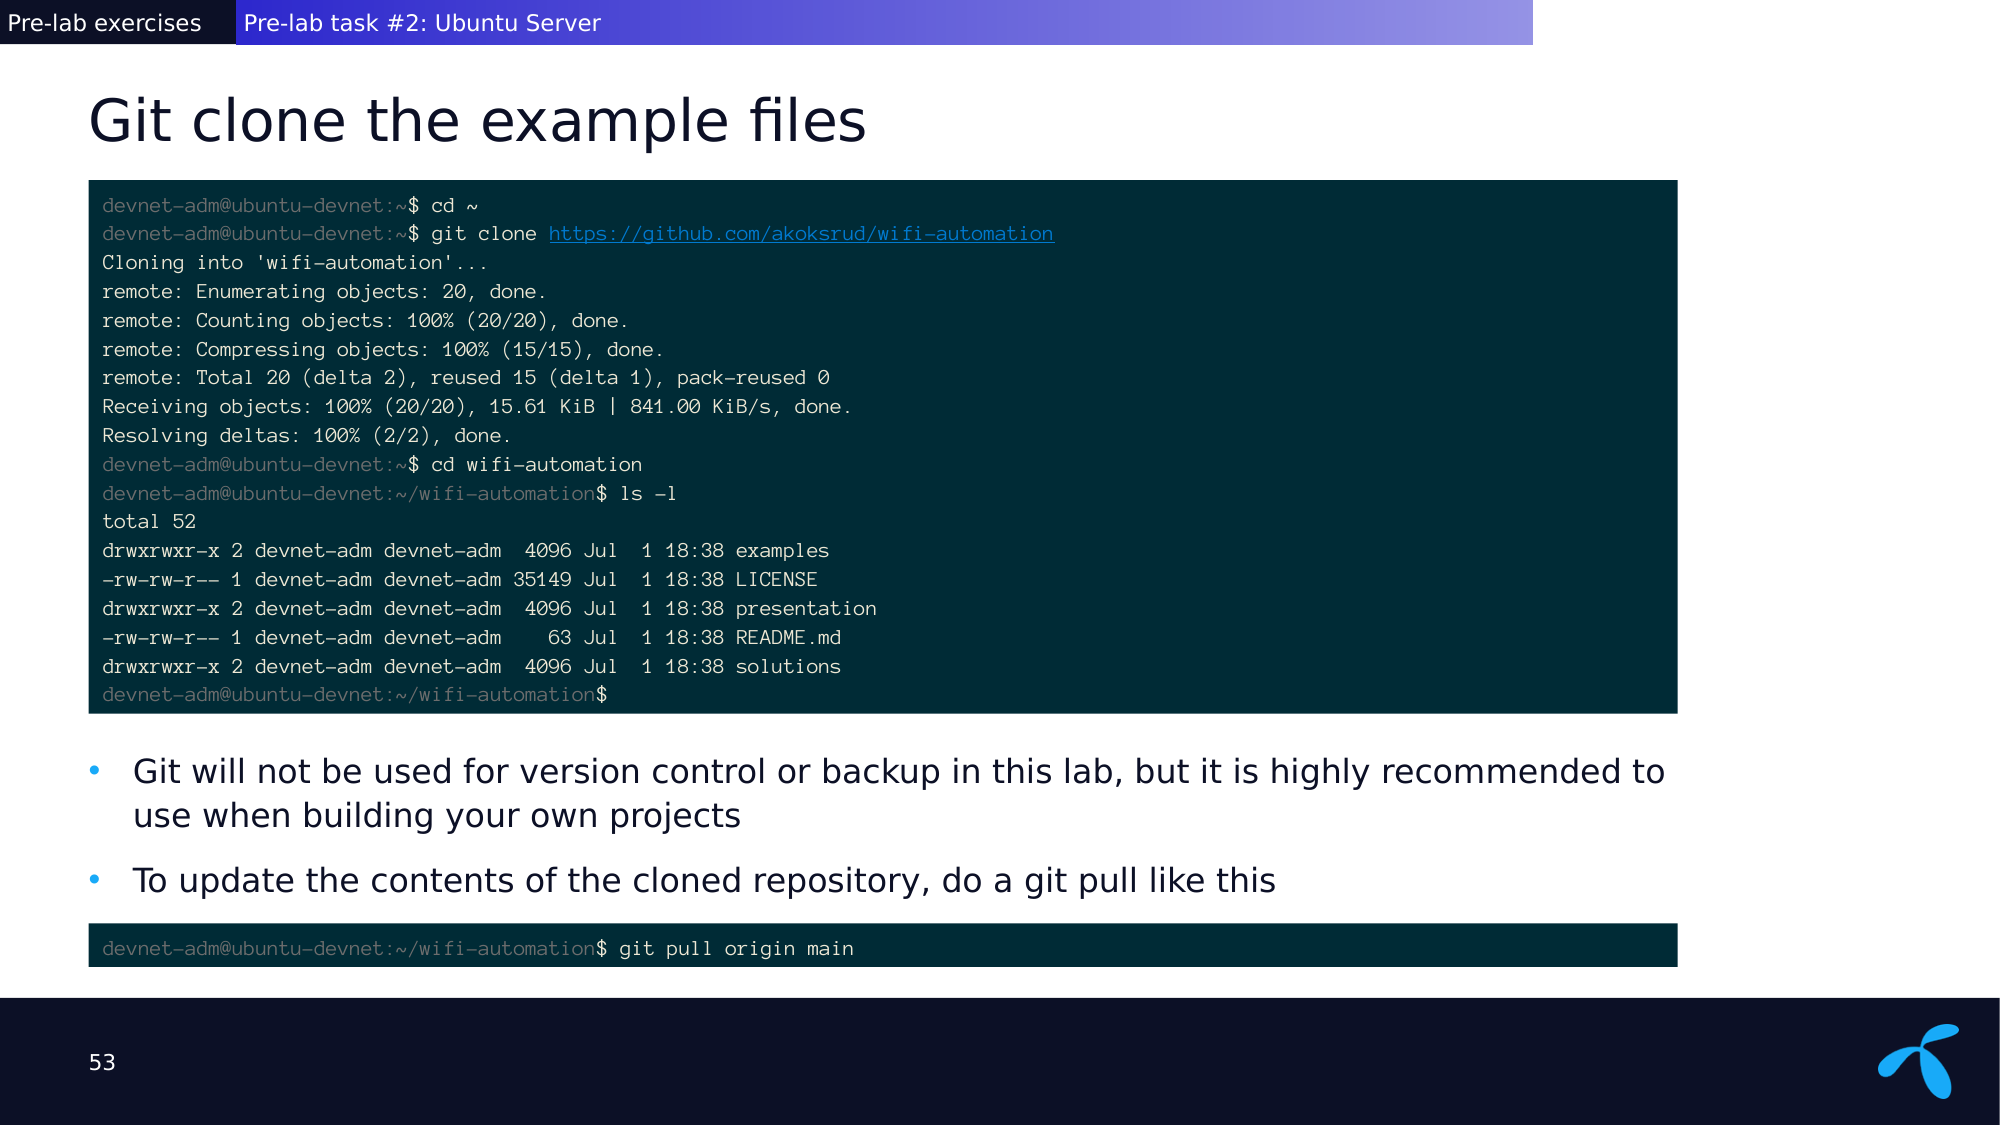

Pre-lab exercises
 Pre-lab task #2: Ubuntu Server
Git clone the example files
devnet-adm@ubuntu-devnet:~$ cd ~
devnet-adm@ubuntu-devnet:~$ git clone https://github.com/akoksrud/wifi-automation
Cloning into 'wifi-automation'...
remote: Enumerating objects: 20, done.
remote: Counting objects: 100% (20/20), done.
remote: Compressing objects: 100% (15/15), done.
remote: Total 20 (delta 2), reused 15 (delta 1), pack-reused 0
Receiving objects: 100% (20/20), 15.61 KiB | 841.00 KiB/s, done.
Resolving deltas: 100% (2/2), done.
devnet-adm@ubuntu-devnet:~$ cd wifi-automation
devnet-adm@ubuntu-devnet:~/wifi-automation$ ls -l
total 52
drwxrwxr-x 2 devnet-adm devnet-adm  4096 Jul  1 18:38 examples
-rw-rw-r-- 1 devnet-adm devnet-adm 35149 Jul  1 18:38 LICENSE
drwxrwxr-x 2 devnet-adm devnet-adm  4096 Jul  1 18:38 presentation
-rw-rw-r-- 1 devnet-adm devnet-adm    63 Jul  1 18:38 README.md
drwxrwxr-x 2 devnet-adm devnet-adm  4096 Jul  1 18:38 solutions
devnet-adm@ubuntu-devnet:~/wifi-automation$
Git will not be used for version control or backup in this lab, but it is highly recommended to use when building your own projects
To update the contents of the cloned repository, do a git pull like this

devnet-adm@ubuntu-devnet:~/wifi-automation$ git pull origin main
53